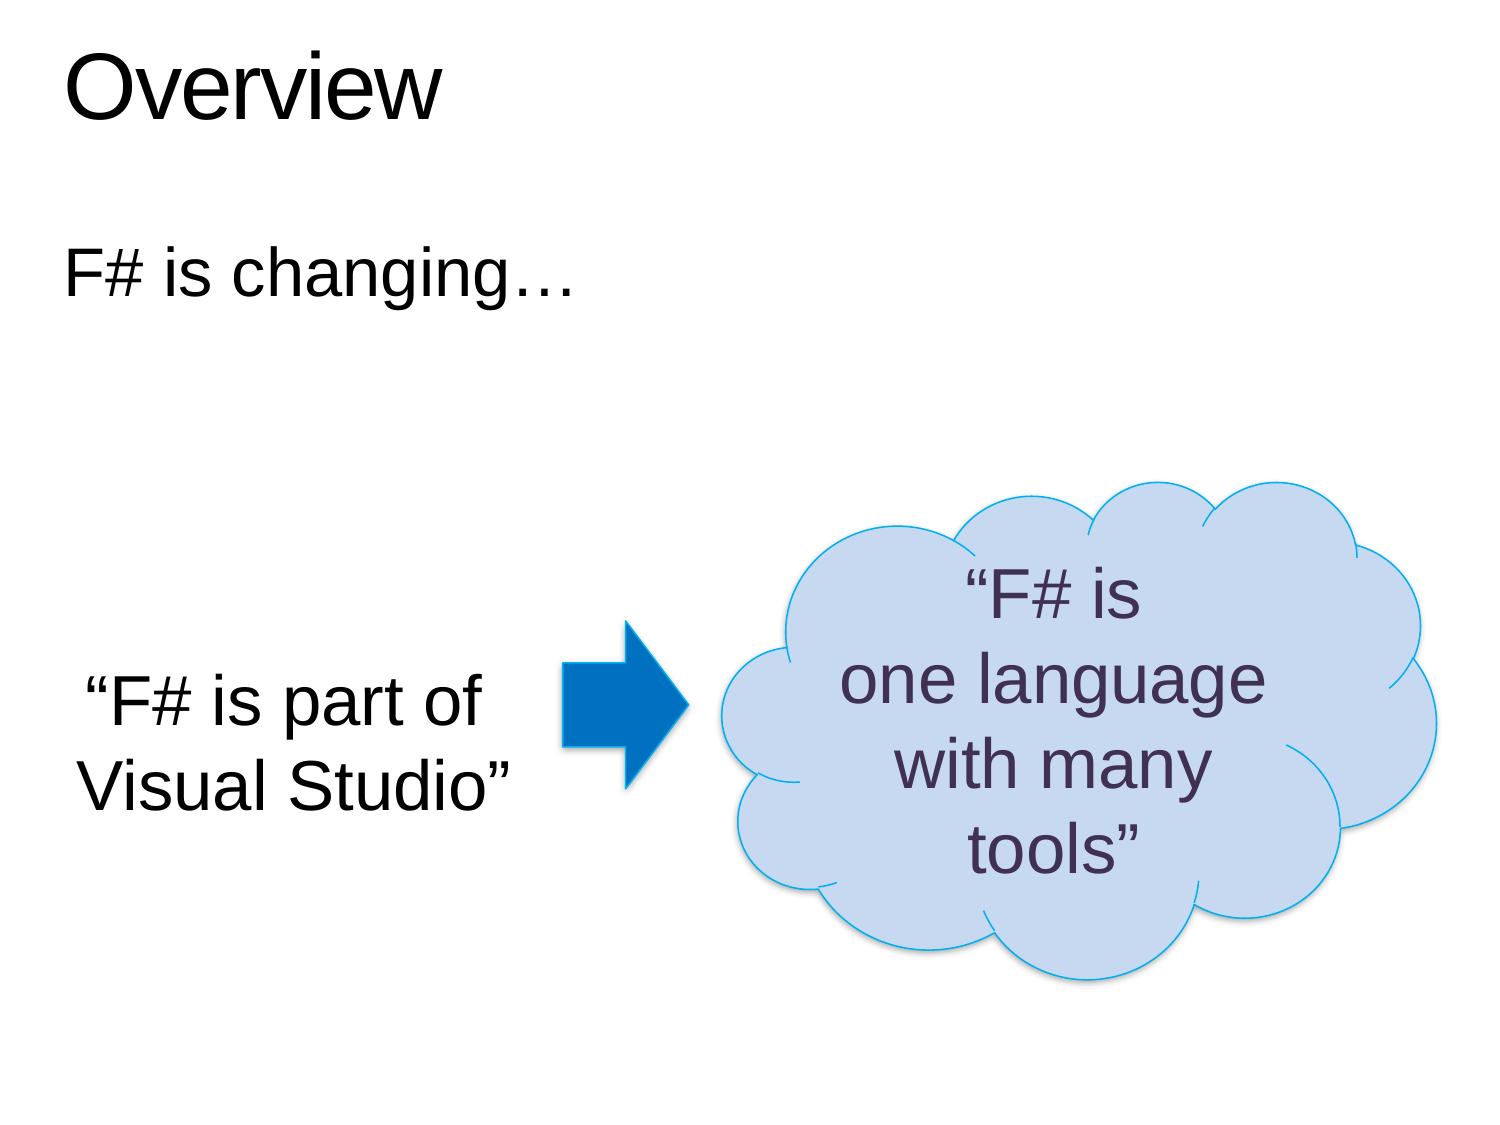

# Overview
F# is changing…

“F# is
one language with many tools”

“F# is part of
Visual Studio”